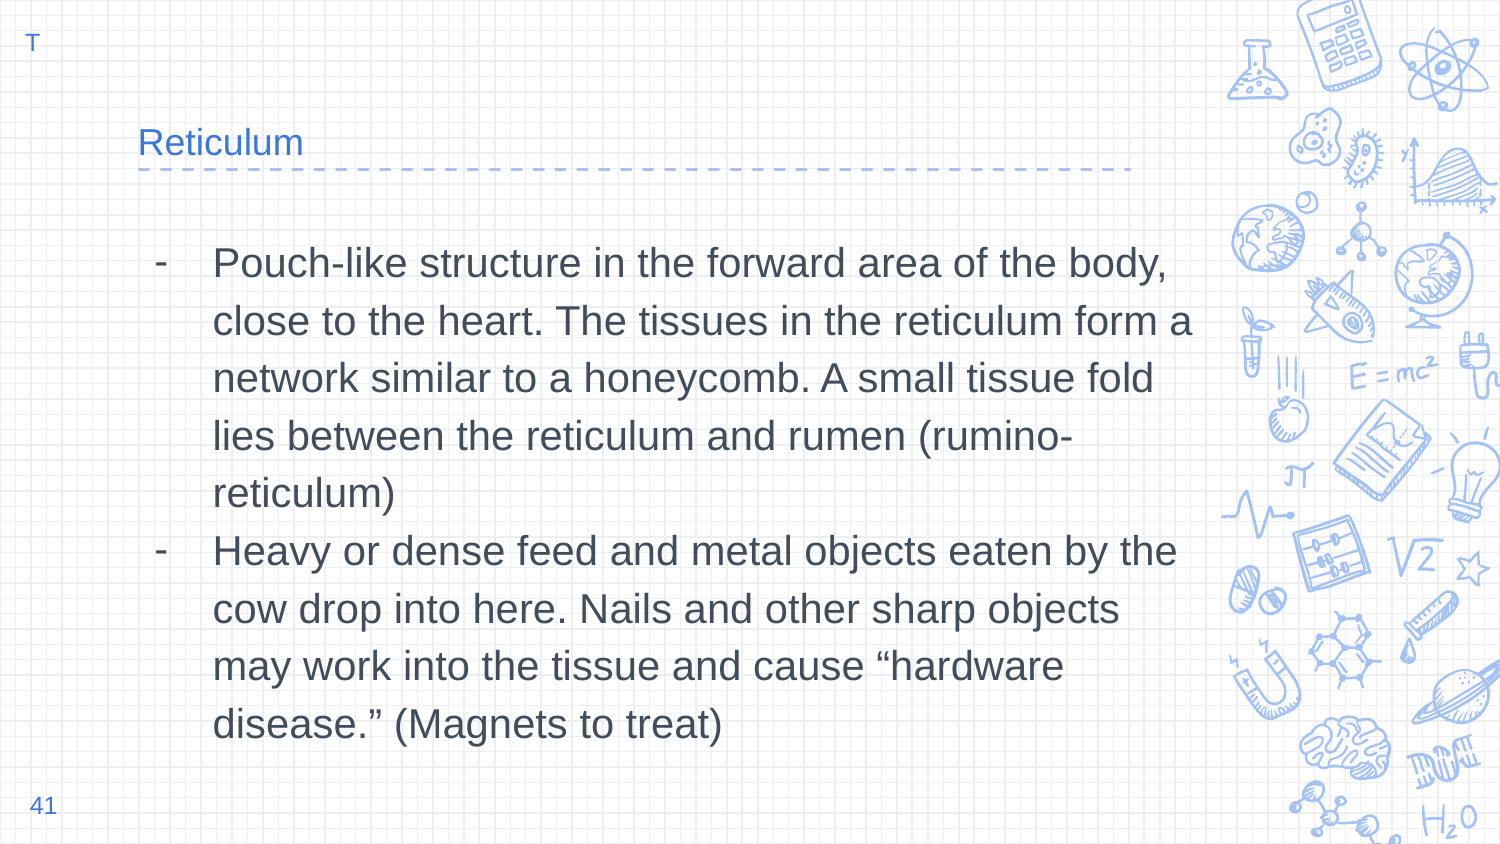

T
# Reticulum
Pouch-like structure in the forward area of the body, close to the heart. The tissues in the reticulum form a network similar to a honeycomb. A small tissue fold lies between the reticulum and rumen (rumino-reticulum)
Heavy or dense feed and metal objects eaten by the cow drop into here. Nails and other sharp objects may work into the tissue and cause “hardware disease.” (Magnets to treat)

41